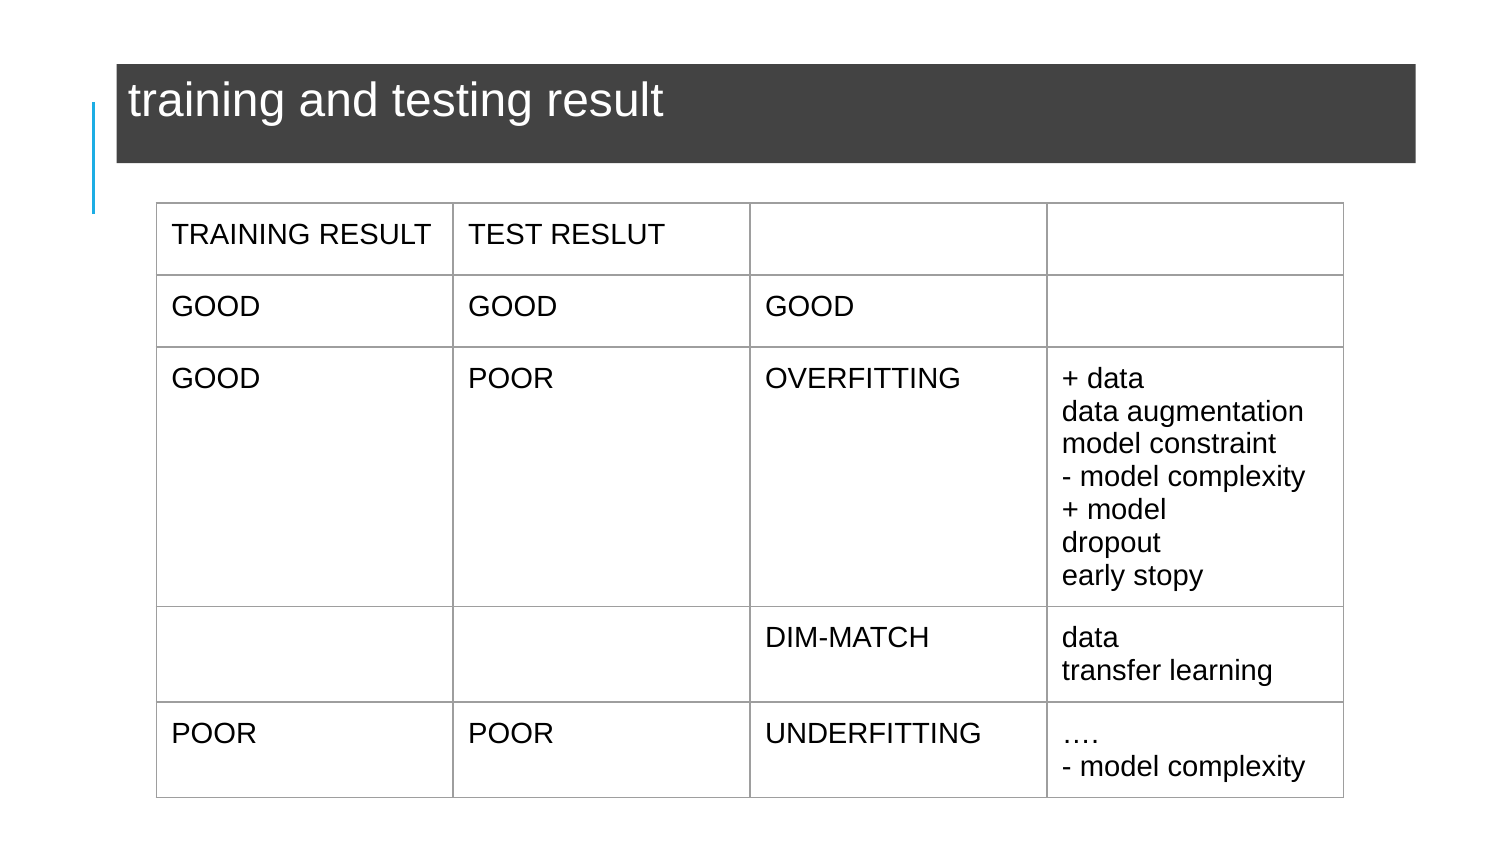

training and testing result
| TRAINING RESULT | TEST RESLUT |  |  |
| --- | --- | --- | --- |
| GOOD | GOOD | GOOD |  |
| GOOD | POOR | OVERFITTING | + data data augmentation model constraint - model complexity + model dropout early stopy |
|  |  | DIM-MATCH | data transfer learning |
| POOR | POOR | UNDERFITTING | …. - model complexity |